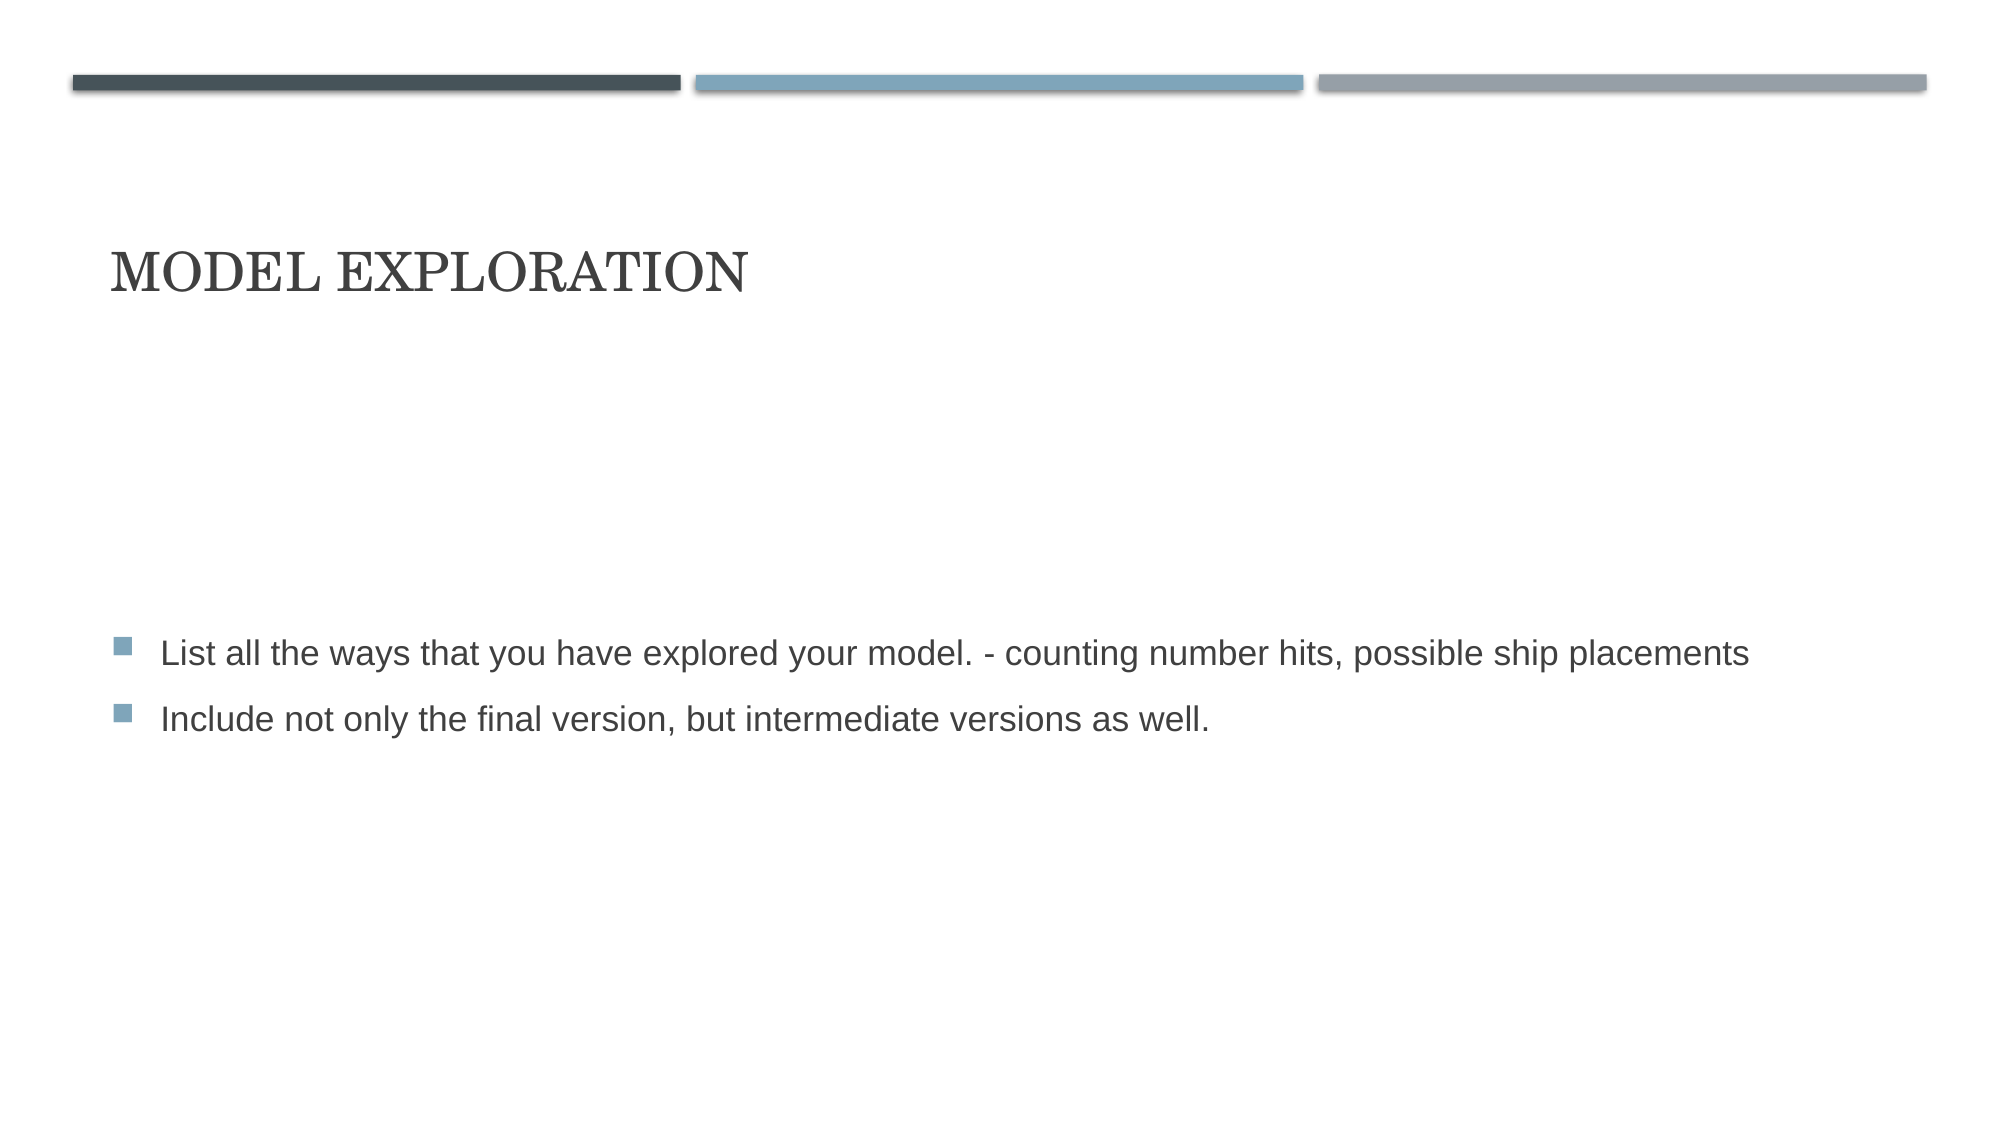

# Model Exploration
List all the ways that you have explored your model. - counting number hits, possible ship placements
Include not only the final version, but intermediate versions as well.